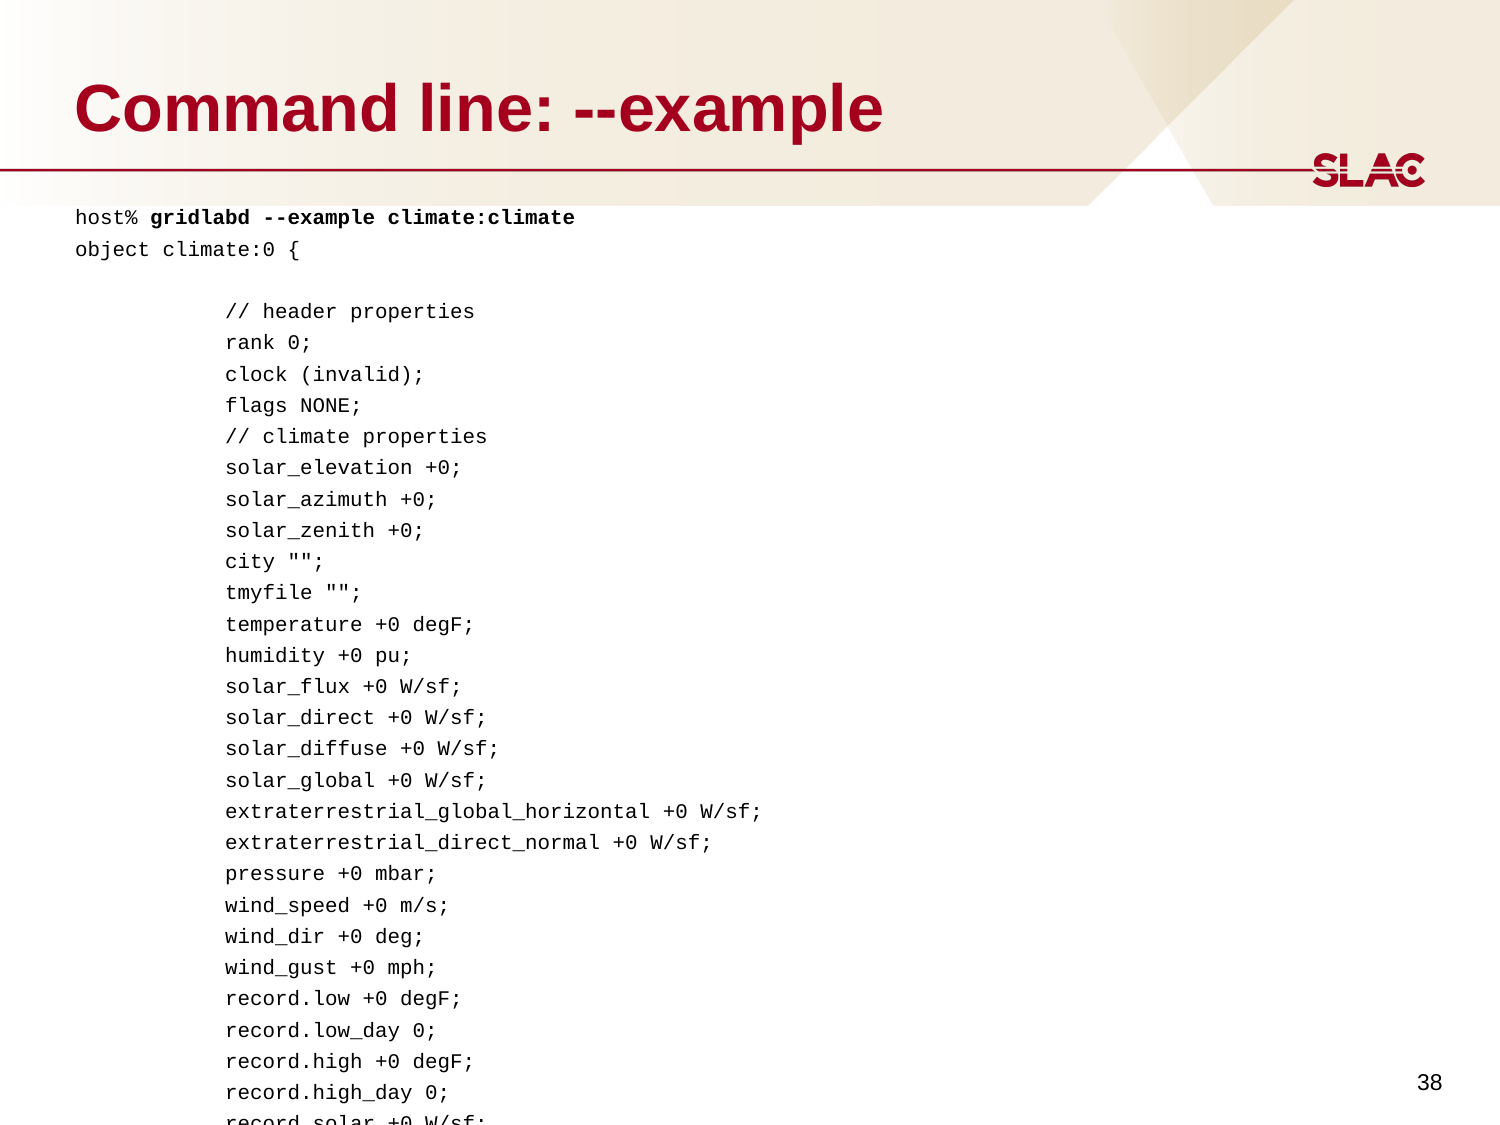

# Command line: --example
host% gridlabd --example climate:climate
object climate:0 {

	// header properties
	rank 0;
	clock (invalid);
	flags NONE;
	// climate properties
	solar_elevation +0;
	solar_azimuth +0;
	solar_zenith +0;
	city "";
	tmyfile "";
	temperature +0 degF;
	humidity +0 pu;
	solar_flux +0 W/sf;
	solar_direct +0 W/sf;
	solar_diffuse +0 W/sf;
	solar_global +0 W/sf;
	extraterrestrial_global_horizontal +0 W/sf;
	extraterrestrial_direct_normal +0 W/sf;
	pressure +0 mbar;
	wind_speed +0 m/s;
	wind_dir +0 deg;
	wind_gust +0 mph;
	record.low +0 degF;
	record.low_day 0;
	record.high +0 degF;
	record.high_day 0;
	record.solar +0 W/sf;
	rainfall +0 in/h;
	snowdepth +0 in;
	interpolate NONE;
	solar_horiz +0;
	solar_north +0;
	solar_northeast +0;
	solar_east +0;
	solar_southeast +0;
	solar_south +0;
	solar_southwest +0;
	solar_west +0;
	solar_northwest +0;
	solar_raw +0 W/sf;
	ground_reflectivity +0 pu;
	reader "";
	forecast "";
	cloud_model NONE;
	cloud_opacity +0 pu;
	opq_sky_cov +0 pu;
	cloud_reflectivity +0 pu;
	cloud_speed_factor +0 pu;
	solar_cloud_direct +0 W/sf;
	solar_cloud_diffuse +0 W/sf;
	solar_cloud_global +0 W/sf;
	cloud_alpha +0 pu;
	cloud_num_layers +0 pu;
	cloud_aerosol_transmissivity +0 pu;
}

38